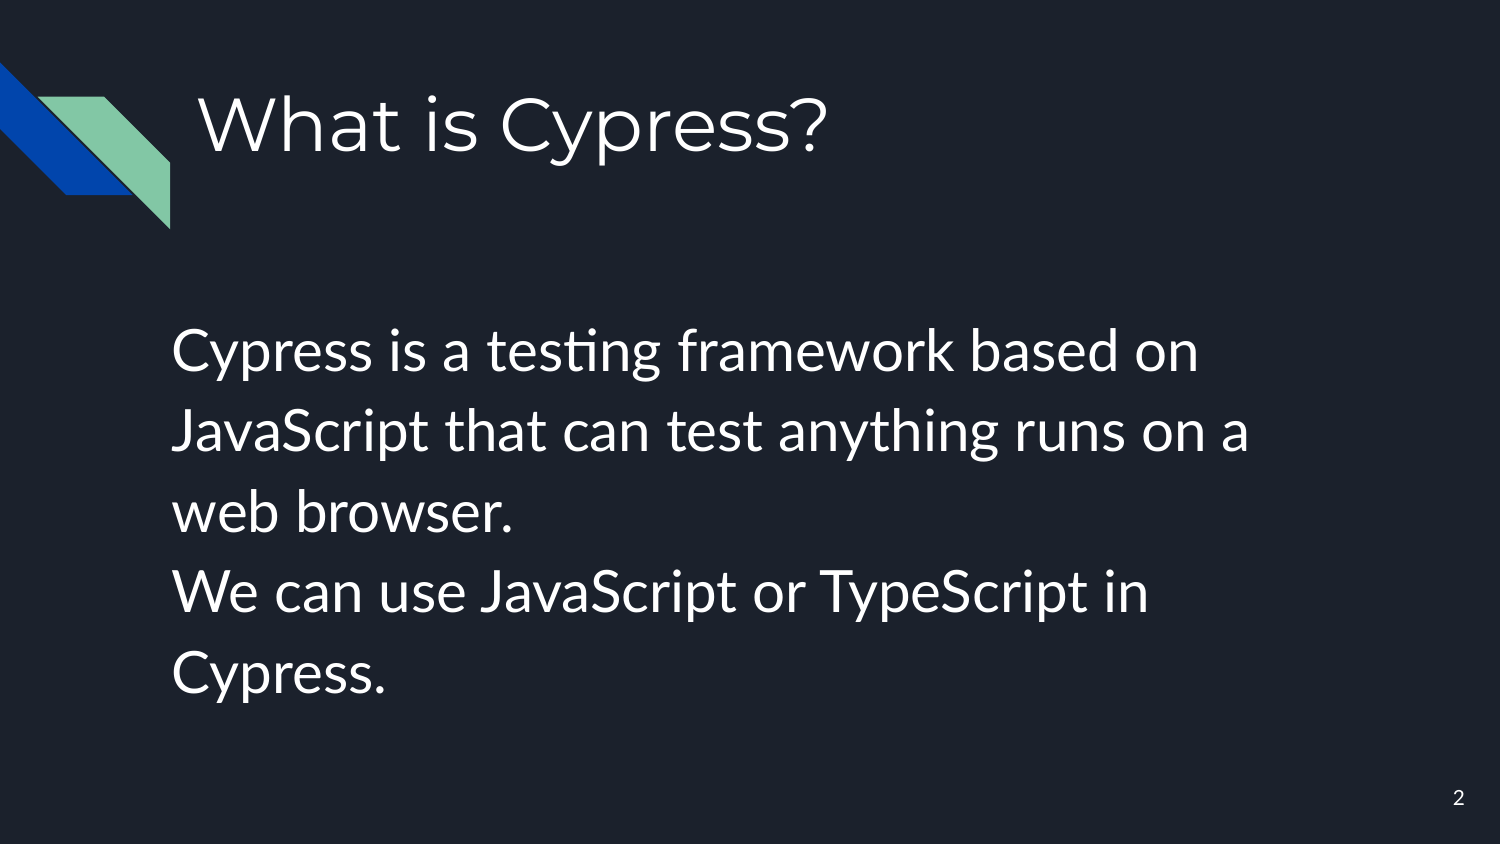

# What is Cypress?
Cypress is a testing framework based on JavaScript that can test anything runs on a web browser.
We can use JavaScript or TypeScript in Cypress.
2